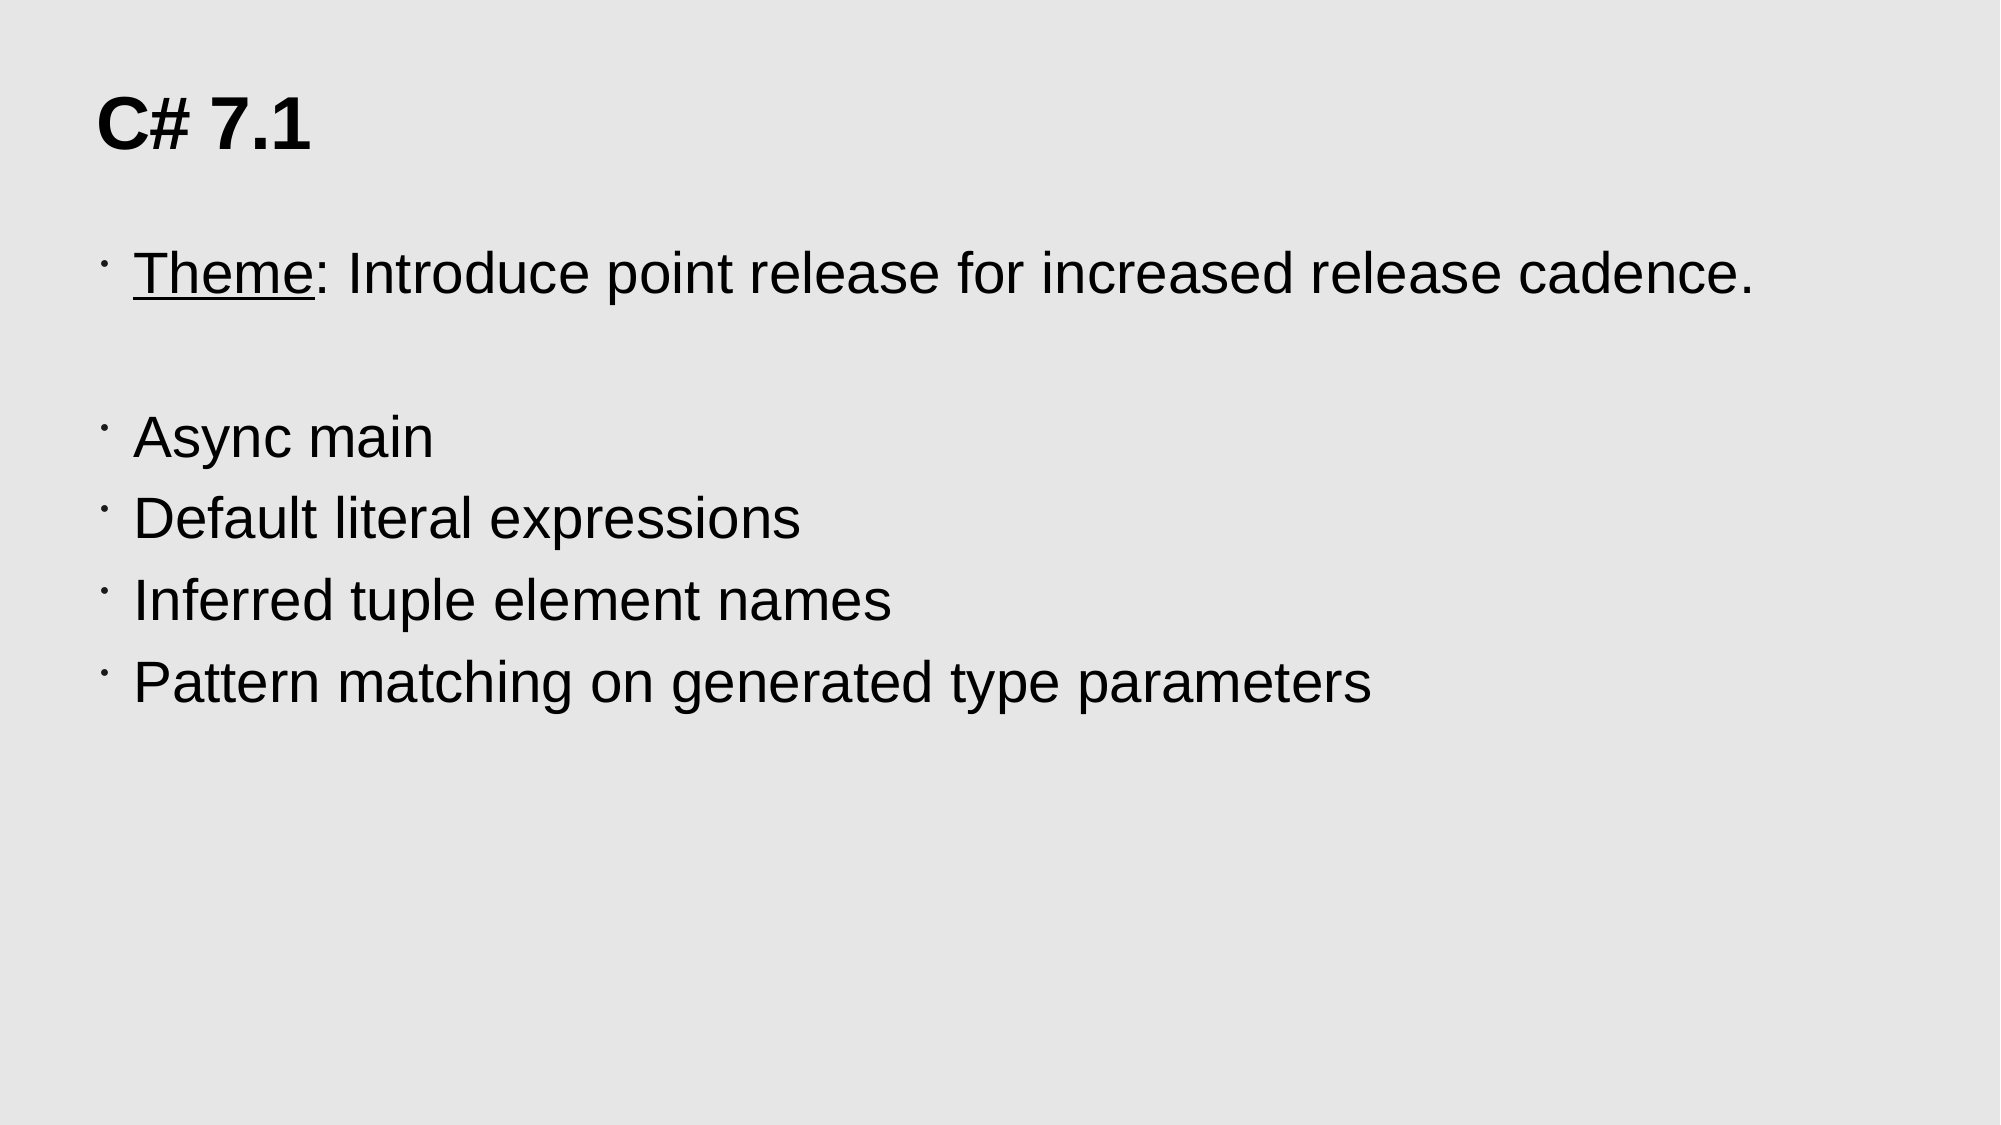

# C# 7.1
Theme: Introduce point release for increased release cadence.

Async main
Default literal expressions
Inferred tuple element names
Pattern matching on generated type parameters